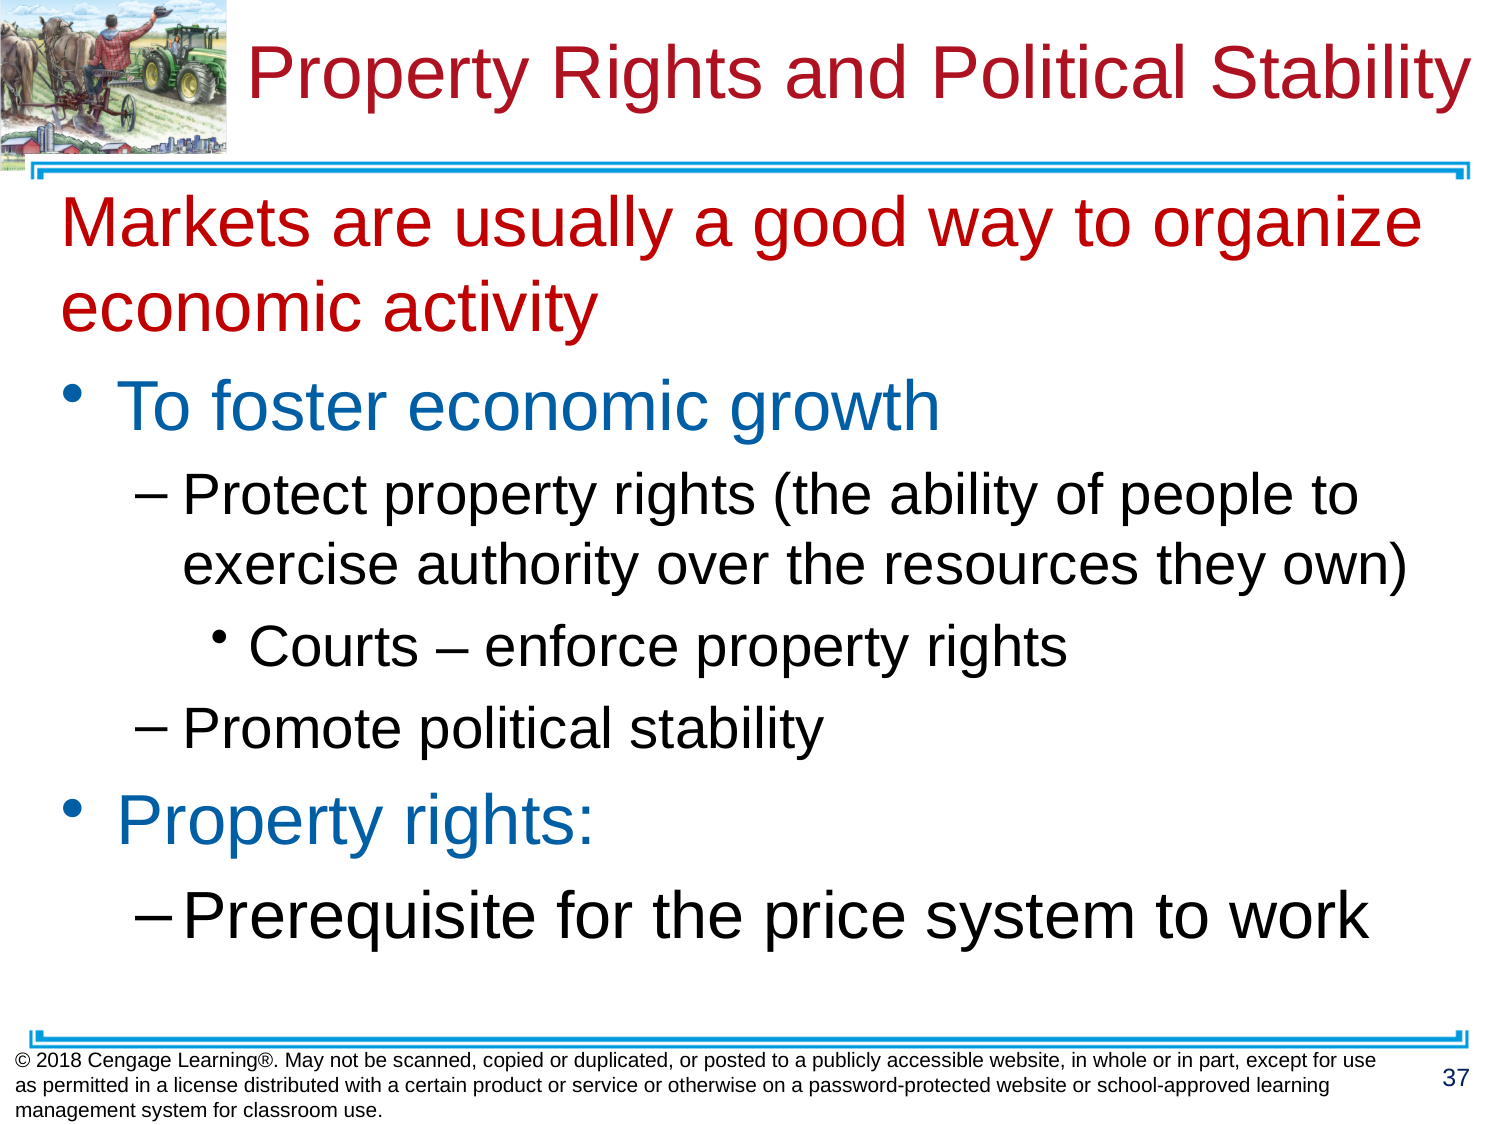

# Property Rights and Political Stability
Markets are usually a good way to organize economic activity
To foster economic growth
Protect property rights (the ability of people to exercise authority over the resources they own)
Courts – enforce property rights
Promote political stability
Property rights:
Prerequisite for the price system to work

© 2018 Cengage Learning®. May not be scanned, copied or duplicated, or posted to a publicly accessible website, in whole or in part, except for use as permitted in a license distributed with a certain product or service or otherwise on a password-protected website or school-approved learning management system for classroom use.
37